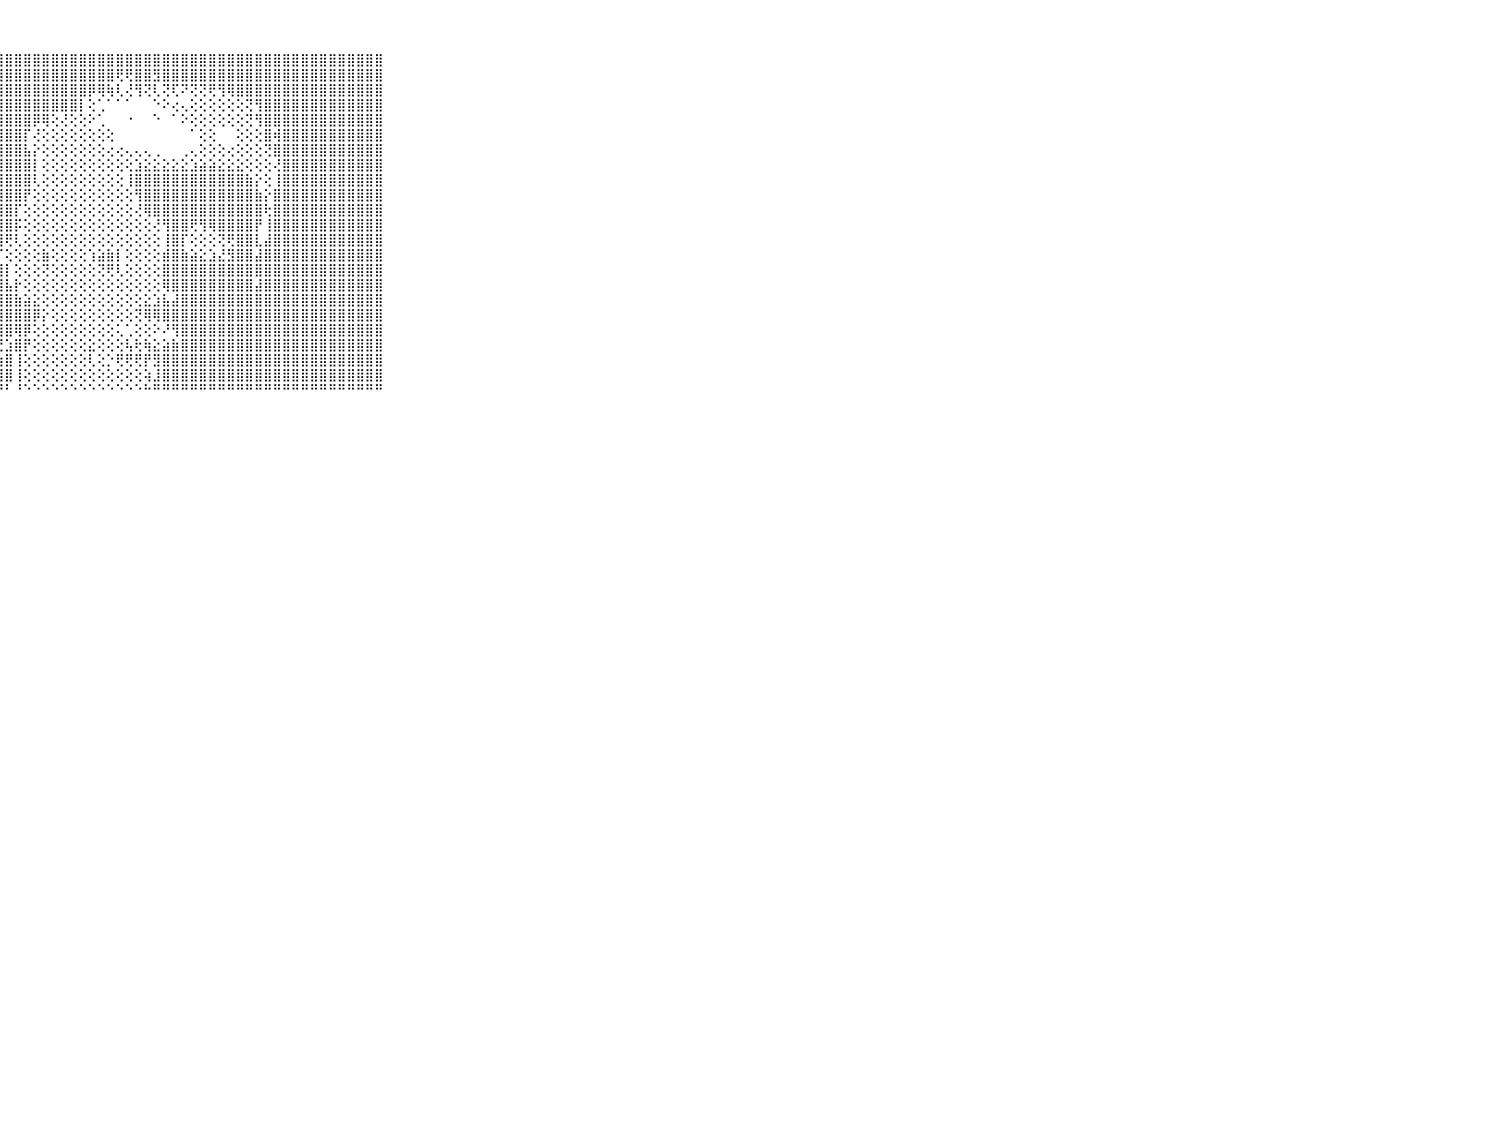

⠀⠀⠀⠀⠀⠀⠀⠀⠀⠀⠀⣿⣿⣿⣿⣿⣿⣿⣿⣿⣿⣿⣿⣿⣿⣿⣿⣿⣿⣿⣿⣿⣿⣿⣿⣿⣿⣿⣿⣿⣿⣿⣿⣿⣿⣿⣿⣿⣿⣿⣿⣿⣿⣿⣿⣿⣿⣿⣿⣿⣿⣿⣿⣿⣿⣿⣿⣿⣿⠀⠀⠀⠀⠀⠀⠀⠀⠀⠀⠀⠀
⠀⠀⠀⠀⠀⠀⠀⠀⠀⠀⠀⣿⣿⣿⣿⣿⣿⣿⣿⣿⣿⣿⣿⣿⣿⣿⣿⣿⣿⣿⣿⣿⣿⣿⣿⣿⣿⣿⣿⣿⢟⢟⣿⣿⣻⣿⣿⣿⣿⣿⣿⣿⣿⣿⣿⣿⣿⣿⣿⣿⣿⣿⣿⣿⣿⣿⣿⣿⣿⠀⠀⠀⠀⠀⠀⠀⠀⠀⠀⠀⠀
⠀⠀⠀⠀⠀⠀⠀⠀⠀⠀⠀⣿⣿⣿⣿⣿⣿⣿⣿⣿⣿⣿⣿⣿⣿⣿⣿⣿⣿⣿⣿⣿⣿⣿⣿⣿⣿⡿⢿⢷⢇⢜⢻⢝⢇⢝⢏⠝⢝⢝⢟⢻⢿⣿⣿⣿⣿⣿⣿⣿⣿⣿⣿⣿⣿⣿⣿⣿⣿⠀⠀⠀⠀⠀⠀⠀⠀⠀⠀⠀⠀
⠀⠀⠀⠀⠀⠀⠀⠀⠀⠀⠀⣿⣿⣿⣿⣿⣿⣿⣿⣿⣿⣿⣿⣿⣿⣿⣿⣿⣿⣿⣿⣿⣿⣿⣿⣿⡇⢕⢁⠁⠁⠁⠀⠀⠑⠕⢔⢄⢕⢕⢕⢕⢕⢕⢝⢻⣿⣿⣿⣿⣿⣿⣿⣿⣿⣿⣿⣿⣿⠀⠀⠀⠀⠀⠀⠀⠀⠀⠀⠀⠀
⠀⠀⠀⠀⠀⠀⠀⠀⠀⠀⠀⣿⣿⣿⣿⣿⣿⣿⣿⣿⣿⣿⣿⣿⣿⣿⣿⣿⣿⣿⣿⡿⢿⢕⢜⢕⢕⠕⢁⠀⠀⠐⠀⠀⠑⠀⠁⠕⢕⢕⢕⢕⢕⢕⢝⢻⣿⣿⣿⣿⣿⣿⣿⣿⣿⣿⣿⣿⣿⠀⠀⠀⠀⠀⠀⠀⠀⠀⠀⠀⠀
⠀⠀⠀⠀⠀⠀⠀⠀⠀⠀⠀⣿⣿⣿⣿⣿⣿⣿⣿⣿⣿⣿⣿⣿⣿⣿⣿⣿⣿⣿⡏⢜⢕⢕⢕⢕⢕⢕⢕⢕⠀⠀⠀⠀⠀⠀⠀⠀⠁⢕⢕⠀⠀⢕⢕⢕⣿⢾⣿⣿⣿⣿⣿⣿⣿⣿⣿⣿⣿⠀⠀⠀⠀⠀⠀⠀⠀⠀⠀⠀⠀
⠀⠀⠀⠀⠀⠀⠀⠀⠀⠀⠀⣿⣿⣿⣿⣿⣿⣿⣿⣿⣿⣿⣿⣿⣿⣿⣿⣿⣿⣿⣧⡕⢕⢕⢕⢕⢕⢕⢕⢔⢔⢄⢄⢄⢀⠀⠀⢀⢄⢕⢕⢕⢔⢕⢕⢕⢝⣿⣿⣿⣿⣿⣿⣿⣿⣿⣿⣿⣿⠀⠀⠀⠀⠀⠀⠀⠀⠀⠀⠀⠀
⠀⠀⠀⠀⠀⠀⠀⠀⠀⠀⠀⣿⣿⣿⣿⣿⣿⣿⣿⣿⣿⣿⣿⣿⣿⣿⣿⣿⣿⣿⣿⡇⢕⢕⢕⢕⢕⢕⢕⢕⢕⢕⣱⣕⣕⣕⣕⣕⣱⣵⣵⣕⣕⣕⢕⢕⢕⢜⣿⣿⣿⣿⣿⣿⣿⣿⣿⣿⣿⠀⠀⠀⠀⠀⠀⠀⠀⠀⠀⠀⠀
⠀⠀⠀⠀⠀⠀⠀⠀⠀⠀⠀⣿⣿⣿⣿⣿⣿⣿⣿⣿⣿⣿⣿⣿⣿⣿⣿⣿⣿⣿⣿⢇⢕⢕⢕⢕⢕⢕⢕⢕⢕⢸⣿⣿⣿⣿⣿⣿⣿⣿⣿⣿⣿⣿⣷⡕⢕⢸⣿⣿⣿⣿⣿⣿⣿⣿⣿⣿⣿⠀⠀⠀⠀⠀⠀⠀⠀⠀⠀⠀⠀
⠀⠀⠀⠀⠀⠀⠀⠀⠀⠀⠀⣿⣿⣿⣿⣿⣿⣿⣿⣿⣿⣿⣿⣿⣿⣿⣿⣿⣿⣿⡟⢕⢕⢕⢕⢕⢕⢕⢕⢕⢕⢕⢻⣿⣿⣿⣿⣿⣿⣿⣿⣿⣿⣿⣿⣷⡕⣿⣿⣿⣿⣿⣿⣿⣿⣿⣿⣿⣿⠀⠀⠀⠀⠀⠀⠀⠀⠀⠀⠀⠀
⠀⠀⠀⠀⠀⠀⠀⠀⠀⠀⠀⣿⣿⣿⣿⣿⣿⣿⣿⣿⣿⣿⣿⣿⣿⣿⣿⣿⣿⡏⢕⢕⢕⢕⢕⢕⢕⢕⢕⢕⢕⢕⢜⢿⣿⣿⣿⣿⣿⣿⣿⣿⣿⣿⣿⣿⢗⣿⣿⣿⣿⣿⣿⣿⣿⣿⣿⣿⣿⠀⠀⠀⠀⠀⠀⠀⠀⠀⠀⠀⠀
⠀⠀⠀⠀⠀⠀⠀⠀⠀⠀⠀⣿⣿⣿⣿⣿⣿⣿⣿⣿⣿⣿⣿⣿⣿⣿⣿⣿⣿⡯⢕⢕⢕⢕⢕⢕⢕⢕⢕⢕⢕⢕⢕⢕⢜⢻⣿⣿⢟⢻⢿⣿⣿⣿⣿⡟⢸⣿⣿⣿⣿⣿⣿⣿⣿⣿⣿⣿⣿⠀⠀⠀⠀⠀⠀⠀⠀⠀⠀⠀⠀
⠀⠀⠀⠀⠀⠀⠀⠀⠀⠀⠀⣿⣿⣿⣿⣿⣿⣿⣿⣿⣿⣿⣿⣿⣿⣿⣿⣿⢟⢇⢕⢕⢕⢕⢕⢕⢕⢕⢕⢕⢕⢕⢕⢕⢕⢸⣿⡏⢕⢕⢕⢝⢟⣿⣿⣇⣼⣿⣿⣿⣿⣿⣿⣿⣿⣿⣿⣿⣿⠀⠀⠀⠀⠀⠀⠀⠀⠀⠀⠀⠀
⠀⠀⠀⠀⠀⠀⠀⠀⠀⠀⠀⣿⣿⣿⣿⣿⣿⣿⣿⣿⣿⣿⣿⣿⣿⣿⣿⡏⢕⢕⢕⢕⣷⢕⢕⢕⢕⢱⣵⣷⡇⢕⢕⢕⢕⣾⣿⣷⣵⣕⣱⣜⣻⣿⣿⣼⣿⣿⣿⣿⣿⣿⣿⣿⣿⣿⣿⣿⣿⠀⠀⠀⠀⠀⠀⠀⠀⠀⠀⠀⠀
⠀⠀⠀⠀⠀⠀⠀⠀⠀⠀⠀⣿⣿⣿⣿⣿⣿⣿⣿⣿⣿⣿⣿⣿⣿⣿⣿⣿⡇⢕⢕⢕⢝⢕⢕⢕⢕⢕⢝⢟⢇⢕⢕⢕⢕⣿⣿⣿⣿⣿⣿⣿⣿⣿⣿⣿⣿⣿⣿⣿⣿⣿⣿⣿⣿⣿⣿⣿⣿⠀⠀⠀⠀⠀⠀⠀⠀⠀⠀⠀⠀
⠀⠀⠀⠀⠀⠀⠀⠀⠀⠀⠀⣿⣿⣿⣿⣿⣿⣿⣿⣿⣿⣿⣿⣿⣿⣿⣿⣿⣧⡗⢕⢕⢕⢕⢕⢕⢕⢕⢕⢕⢕⢕⢕⢕⢕⢿⣿⣿⣿⣿⣿⣿⣿⣿⣿⣼⣿⣿⣿⣿⣿⣿⣿⣿⣿⣿⣿⣿⣿⠀⠀⠀⠀⠀⠀⠀⠀⠀⠀⠀⠀
⠀⠀⠀⠀⠀⠀⠀⠀⠀⠀⠀⣿⣿⣿⣿⣿⣿⣿⣿⣿⣿⣿⣿⣿⣿⣿⣿⣿⣿⣷⣵⣕⢕⢕⢕⢕⢕⢕⢕⢕⢕⢕⢕⣕⣱⣧⣼⣿⣿⣿⣿⣿⣿⣿⣿⣿⣿⣿⣿⣿⣿⣿⣿⣿⣿⣿⣿⣿⣿⠀⠀⠀⠀⠀⠀⠀⠀⠀⠀⠀⠀
⠀⠀⠀⠀⠀⠀⠀⠀⠀⠀⠀⣿⣿⣿⣿⣿⣿⣿⣿⣿⣿⣿⣿⣿⣿⣿⣿⣿⣿⣿⣿⡿⡕⢕⢕⢕⢕⢕⢕⢕⢕⢕⢝⢿⢿⣿⣿⣿⣿⣿⣿⣿⣿⣿⣿⣿⣿⣿⣿⣿⣿⣿⣿⣿⣿⣿⣿⣿⣿⠀⠀⠀⠀⠀⠀⠀⠀⠀⠀⠀⠀
⠀⠀⠀⠀⠀⠀⠀⠀⠀⠀⠀⣿⣿⣿⣿⣿⣿⣿⣿⣿⣿⣿⣿⣿⣿⣿⣿⣿⣿⢿⡿⢕⢕⢕⢕⢕⢕⢕⢕⢕⢅⢁⢕⢕⠕⠜⢻⣿⣿⣿⣿⣿⣿⣿⣿⣿⣿⣿⣿⣿⣿⣿⣿⣿⣿⣿⣿⣿⣿⠀⠀⠀⠀⠀⠀⠀⠀⠀⠀⠀⠀
⠀⠀⠀⠀⠀⠀⠀⠀⠀⠀⠀⣿⣿⣿⣿⣿⣿⣿⣿⣿⣿⣿⣿⣿⣿⣿⣿⢟⣱⣿⡟⢕⢕⢕⢕⢕⢕⣕⢕⢕⢕⢧⢗⢷⣕⣵⣷⣿⣿⣿⣿⣿⣿⣿⣿⣿⣿⣿⣿⣿⣿⣿⣿⣿⣿⣿⣿⣿⣿⠀⠀⠀⠀⠀⠀⠀⠀⠀⠀⠀⠀
⠀⠀⠀⠀⠀⠀⠀⠀⠀⠀⠀⣿⣿⣿⣿⣿⣿⣿⣿⣿⣿⣿⣿⣿⢿⢏⢕⢱⣿⢸⢕⢕⢕⢕⢕⢕⢕⢇⢕⡑⢟⢟⢟⡟⣻⣿⣿⣿⣿⣿⣿⣿⣿⣿⣿⣿⣿⣿⣿⣿⣿⣿⣿⣿⣿⣿⣿⣿⣿⠀⠀⠀⠀⠀⠀⠀⠀⠀⠀⠀⠀
⠀⠀⠀⠀⠀⠀⠀⠀⠀⠀⠀⣿⣿⣿⣿⣿⡿⢿⢿⠟⠟⠏⠝⠑⢕⢕⠕⢸⣿⢸⢕⢕⢕⢕⢕⢕⢕⢕⢕⢕⢕⢕⢕⢵⣸⣿⣿⣿⣿⣿⣿⣿⣿⣿⣿⣿⣿⣿⣿⣿⣿⣿⣿⣿⣿⣿⣿⣿⣿⠀⠀⠀⠀⠀⠀⠀⠀⠀⠀⠀⠀
⠀⠀⠀⠀⠀⠀⠀⠀⠀⠀⠀⠛⠋⠙⠑⠑⠁⠀⠀⠀⠀⠀⠀⠀⠀⠑⠀⠛⠃⠘⠑⠑⠑⠑⠑⠑⠑⠑⠑⠑⠑⠑⠑⠓⠛⠛⠛⠛⠛⠛⠛⠛⠛⠛⠛⠛⠛⠛⠛⠛⠛⠛⠛⠛⠛⠛⠛⠛⠛⠀⠀⠀⠀⠀⠀⠀⠀⠀⠀⠀⠀